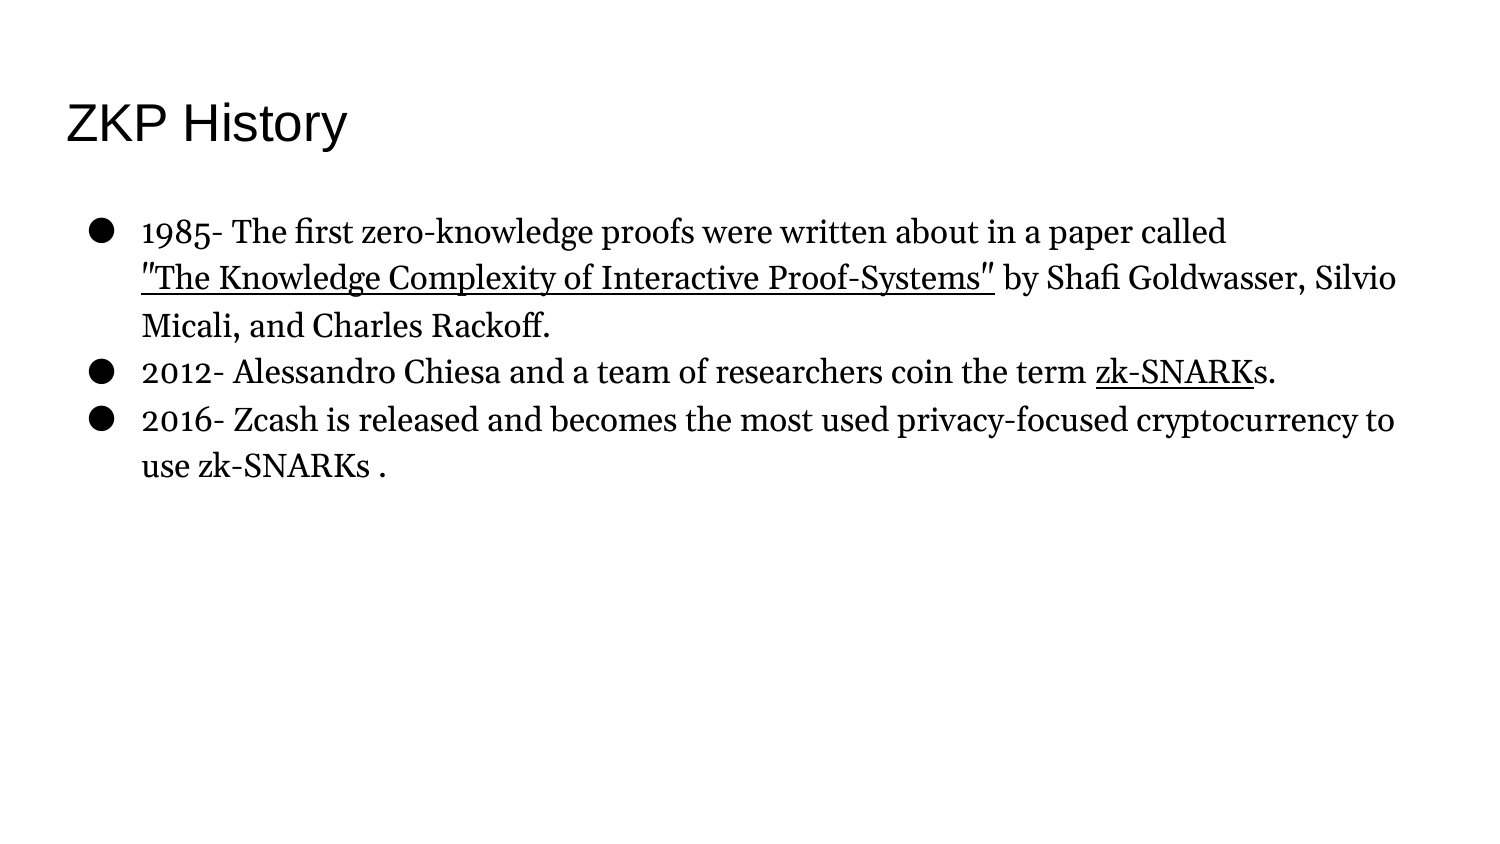

# ZKP History
1985- The first zero-knowledge proofs were written about in a paper called "The Knowledge Complexity of Interactive Proof-Systems" by Shafi Goldwasser, Silvio Micali, and Charles Rackoff.
2012- Alessandro Chiesa and a team of researchers coin the term zk-SNARKs.
2016- Zcash is released and becomes the most used privacy-focused cryptocurrency to use zk-SNARKs .